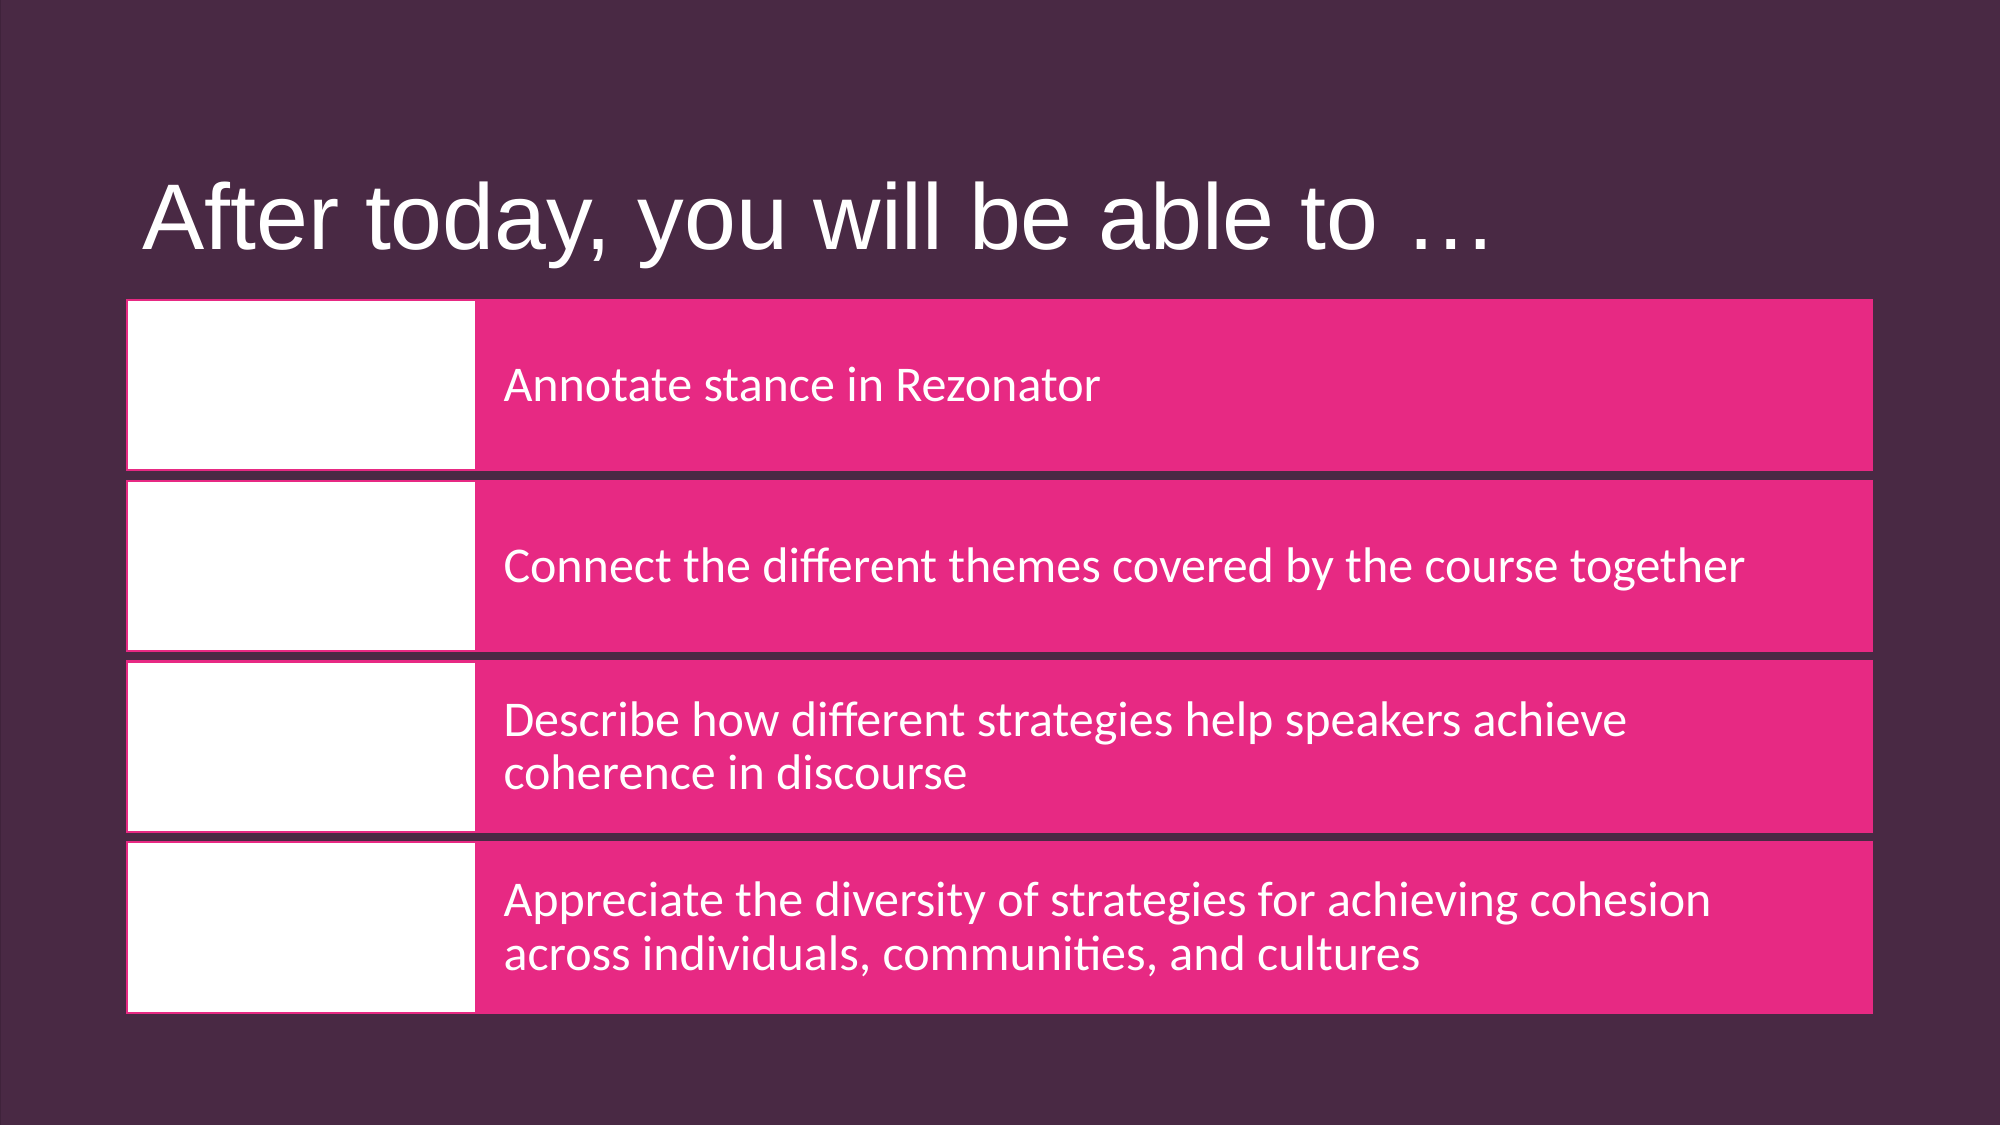

# After today, you will be able to …
Annotate stance in Rezonator
Annotate
Connect the different themes covered by the course together
Connect
Describe how different strategies help speakers achieve coherence in discourse
Describe
Appreciate the diversity of strategies for achieving cohesion across individuals, communities, and cultures
Appreciate